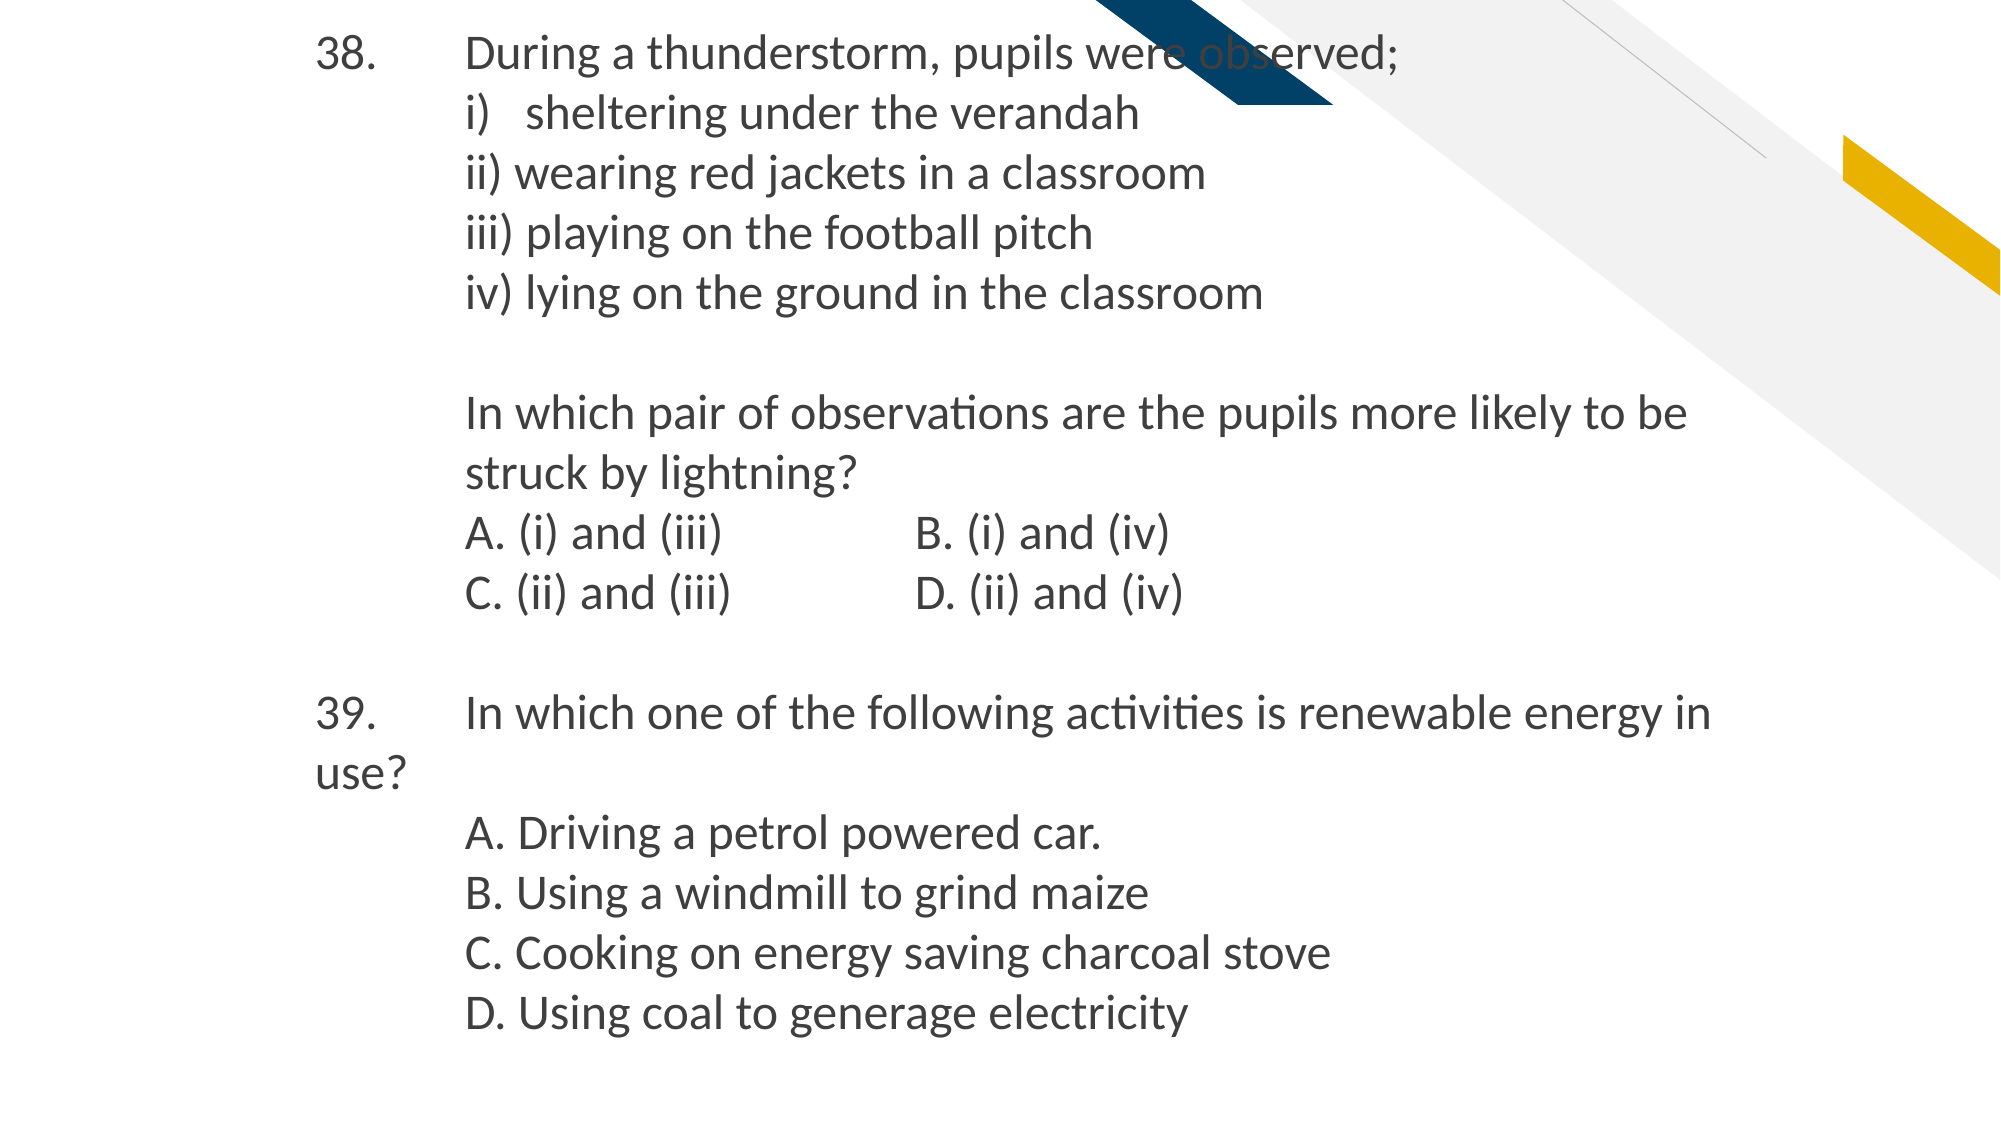

38.	During a thunderstorm, pupils were observed;
	i)   sheltering under the verandah
	ii) wearing red jackets in a classroom
	iii) playing on the football pitch
	iv) lying on the ground in the classroom

	In which pair of observations are the pupils more likely to be 	struck by lightning?
	A. (i) and (iii)		B. (i) and (iv)
	C. (ii) and (iii)		D. (ii) and (iv)

39.	In which one of the following activities is renewable energy in use?
	A. Driving a petrol powered car.
	B. Using a windmill to grind maize
	C. Cooking on energy saving charcoal stove
	D. Using coal to generage electricity